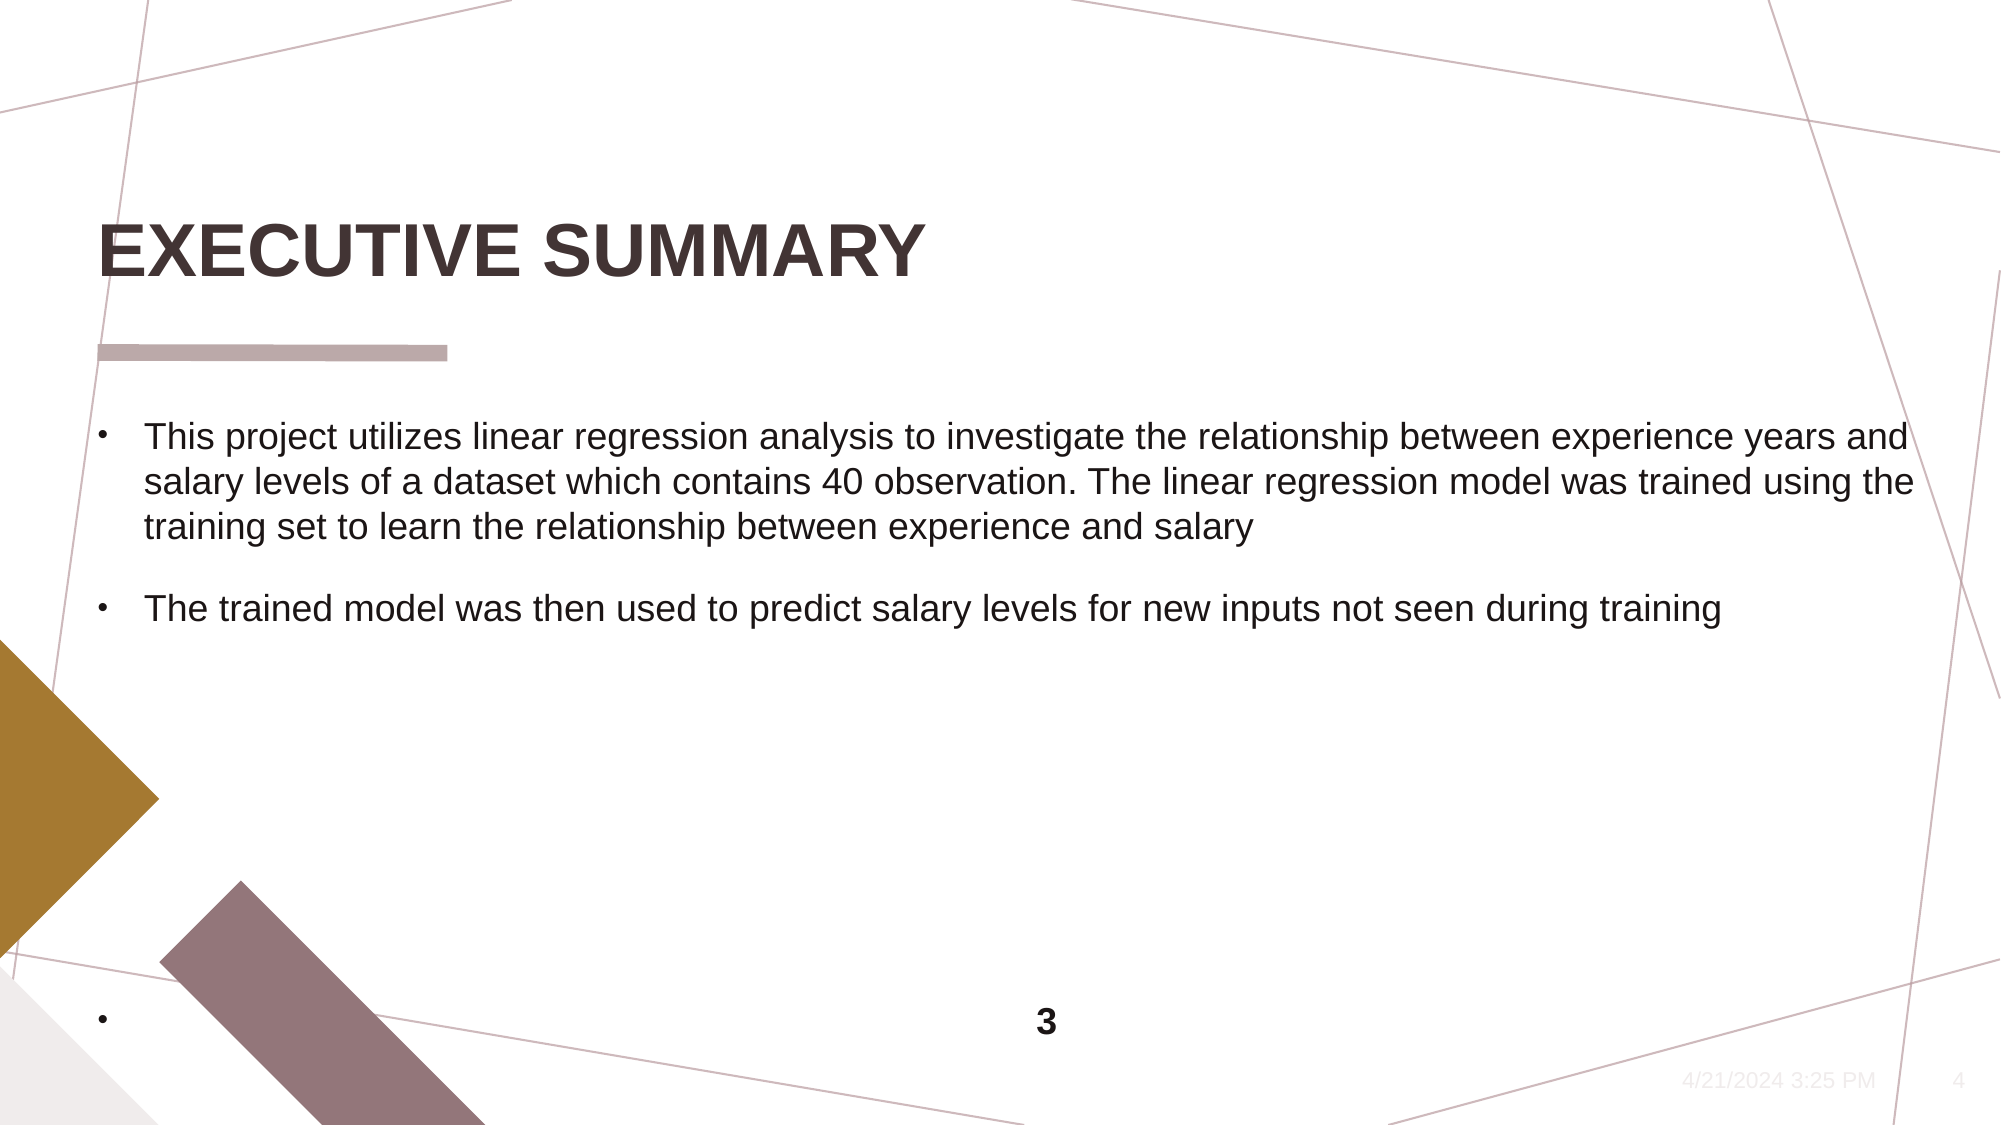

# EXECUTIVE SUMMARY
This project utilizes linear regression analysis to investigate the relationship between experience years and salary levels of a dataset which contains 40 observation. The linear regression model was trained using the training set to learn the relationship between experience and salary
The trained model was then used to predict salary levels for new inputs not seen during training

                                                                                     3

4
4/21/2024 3:25 PM
4